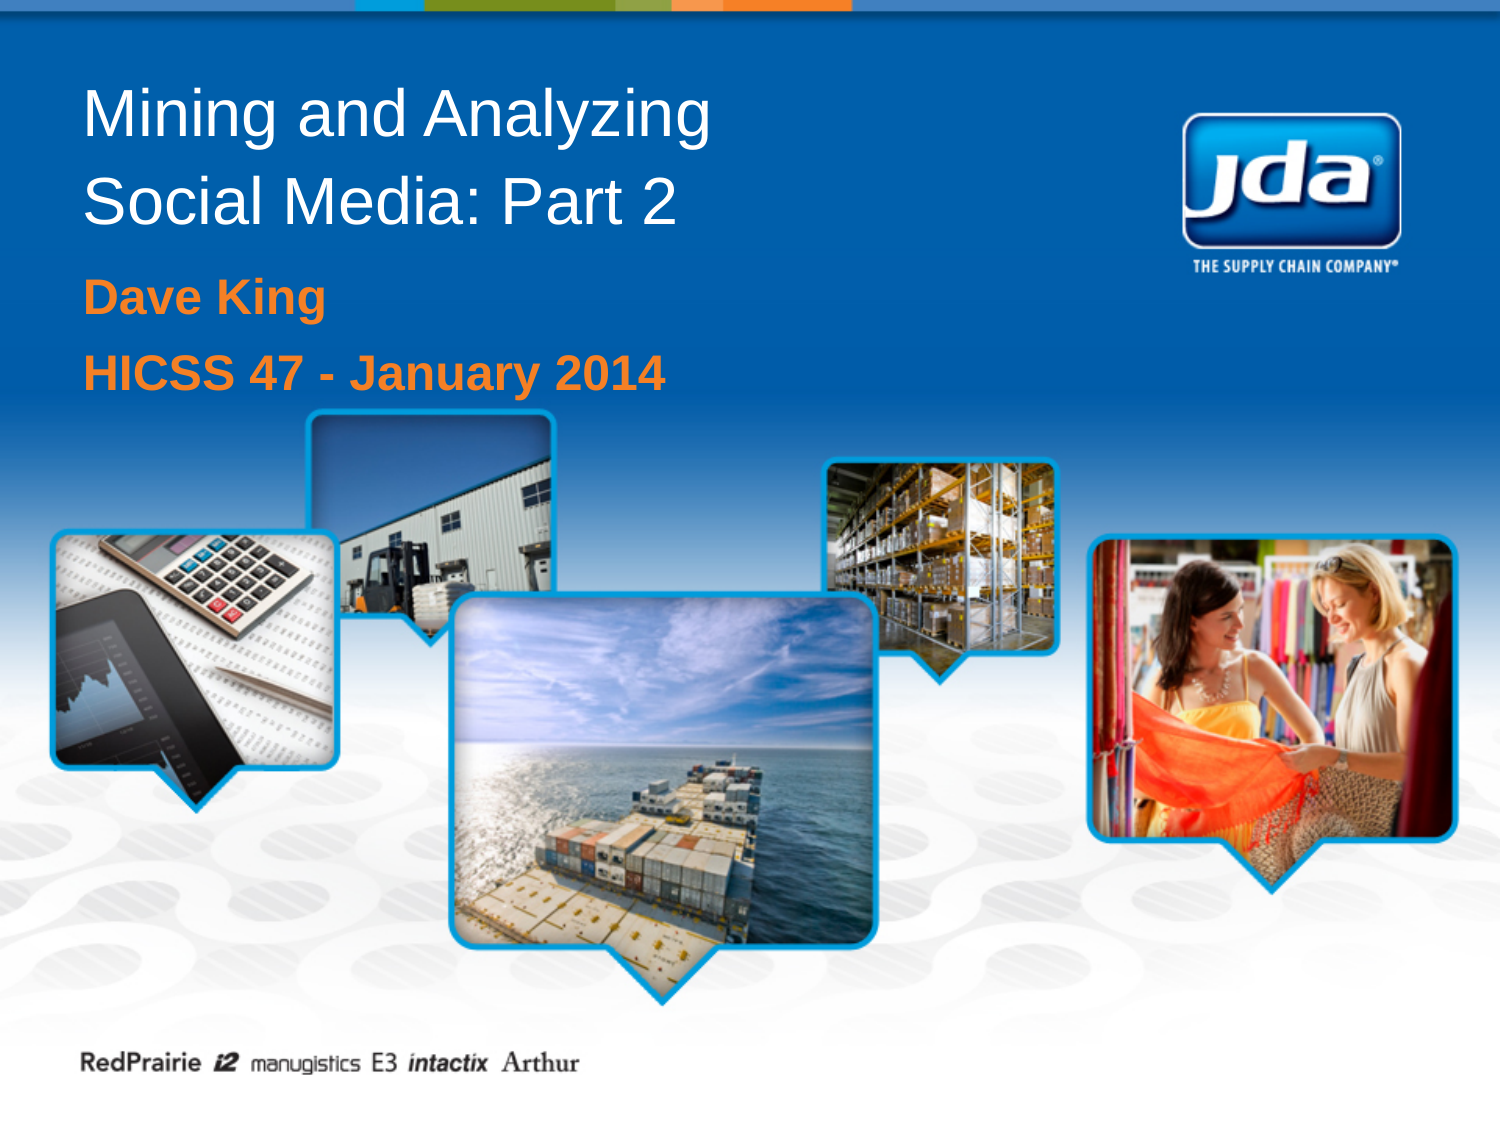

# Mining and Analyzing Social Media: Part 2
Dave King
HICSS 47 - January 2014